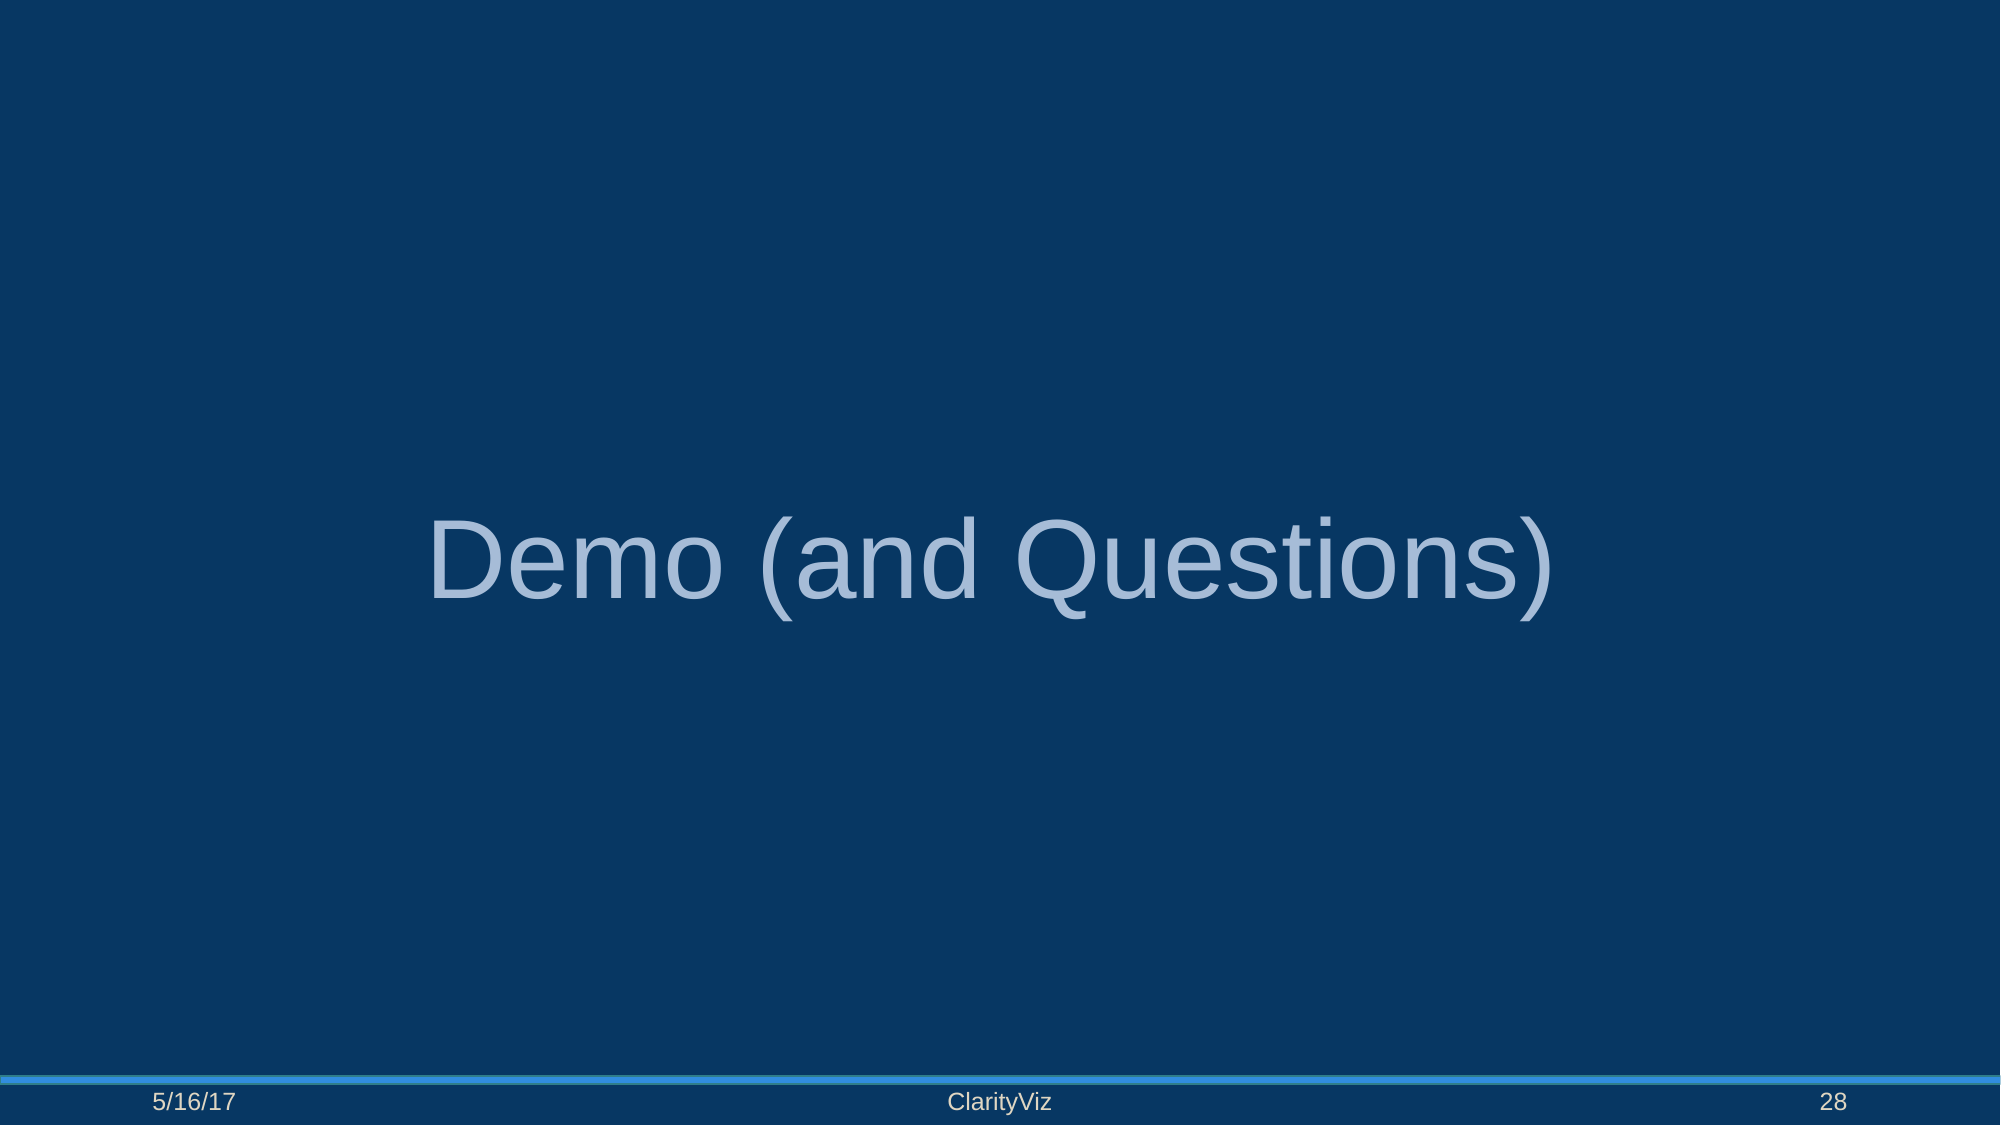

# Demo (and Questions)
5/16/17
ClarityViz
28